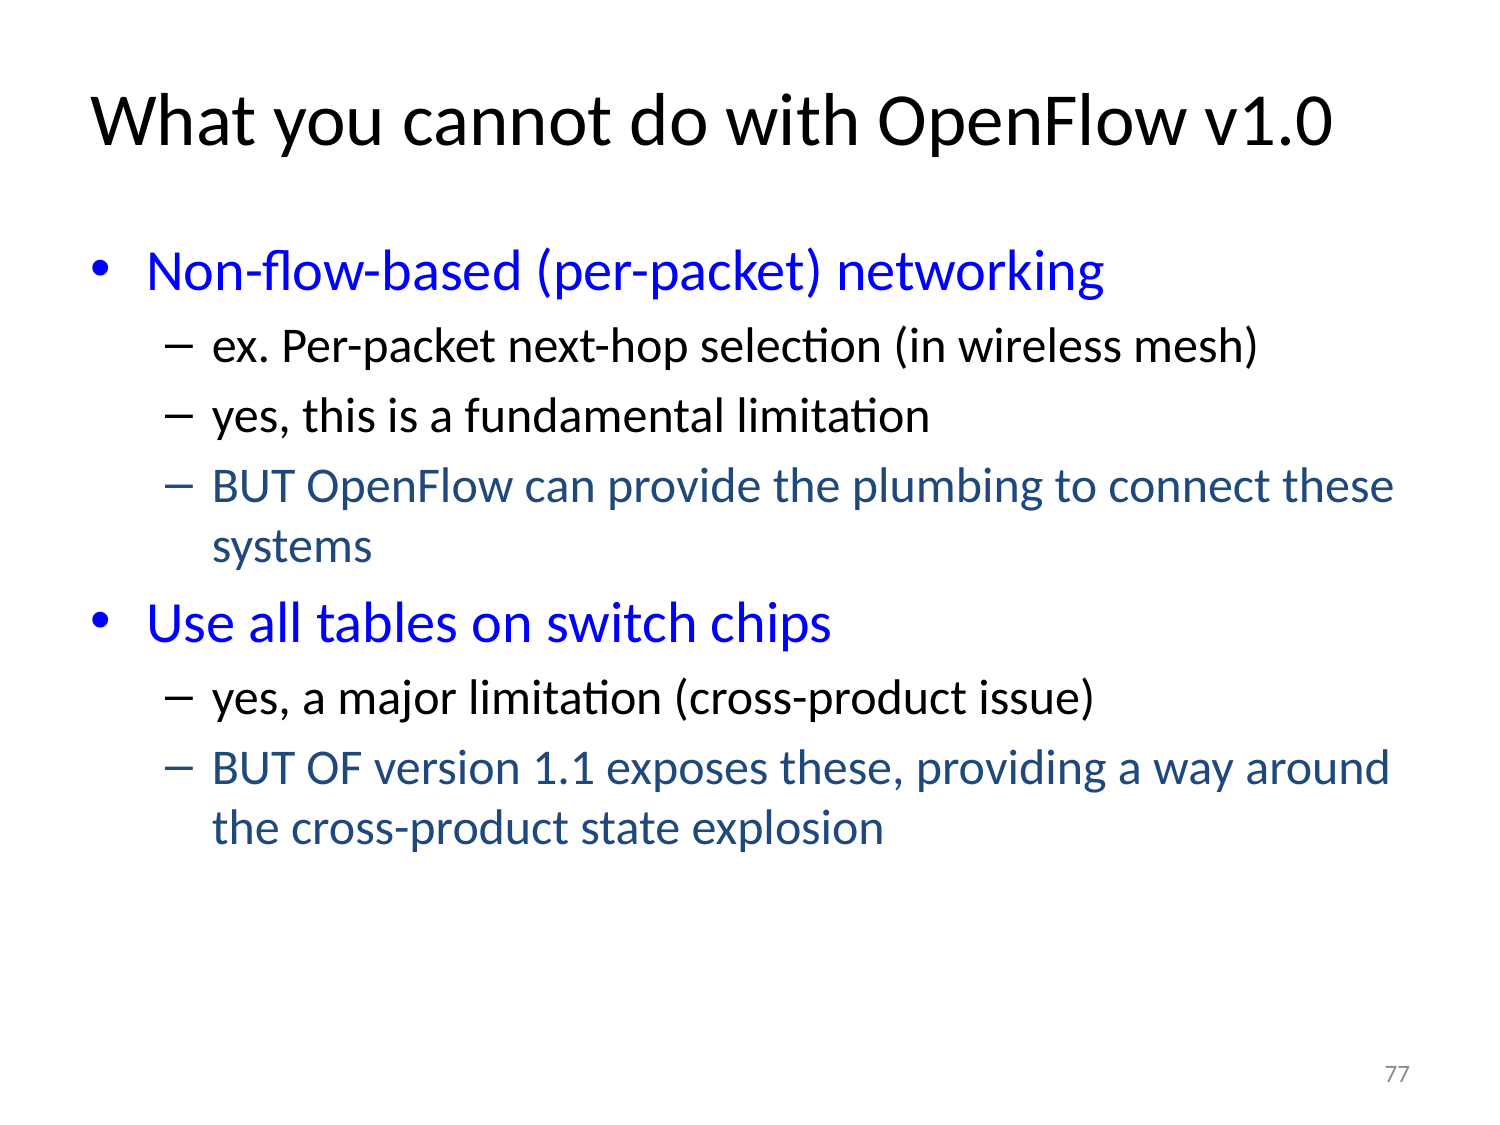

# What you cannot do with OpenFlow v1.0
Non-flow-based (per-packet) networking
ex. Per-packet next-hop selection (in wireless mesh)
yes, this is a fundamental limitation
BUT OpenFlow can provide the plumbing to connect these systems
Use all tables on switch chips
yes, a major limitation (cross-product issue)
BUT OF version 1.1 exposes these, providing a way around the cross-product state explosion
77